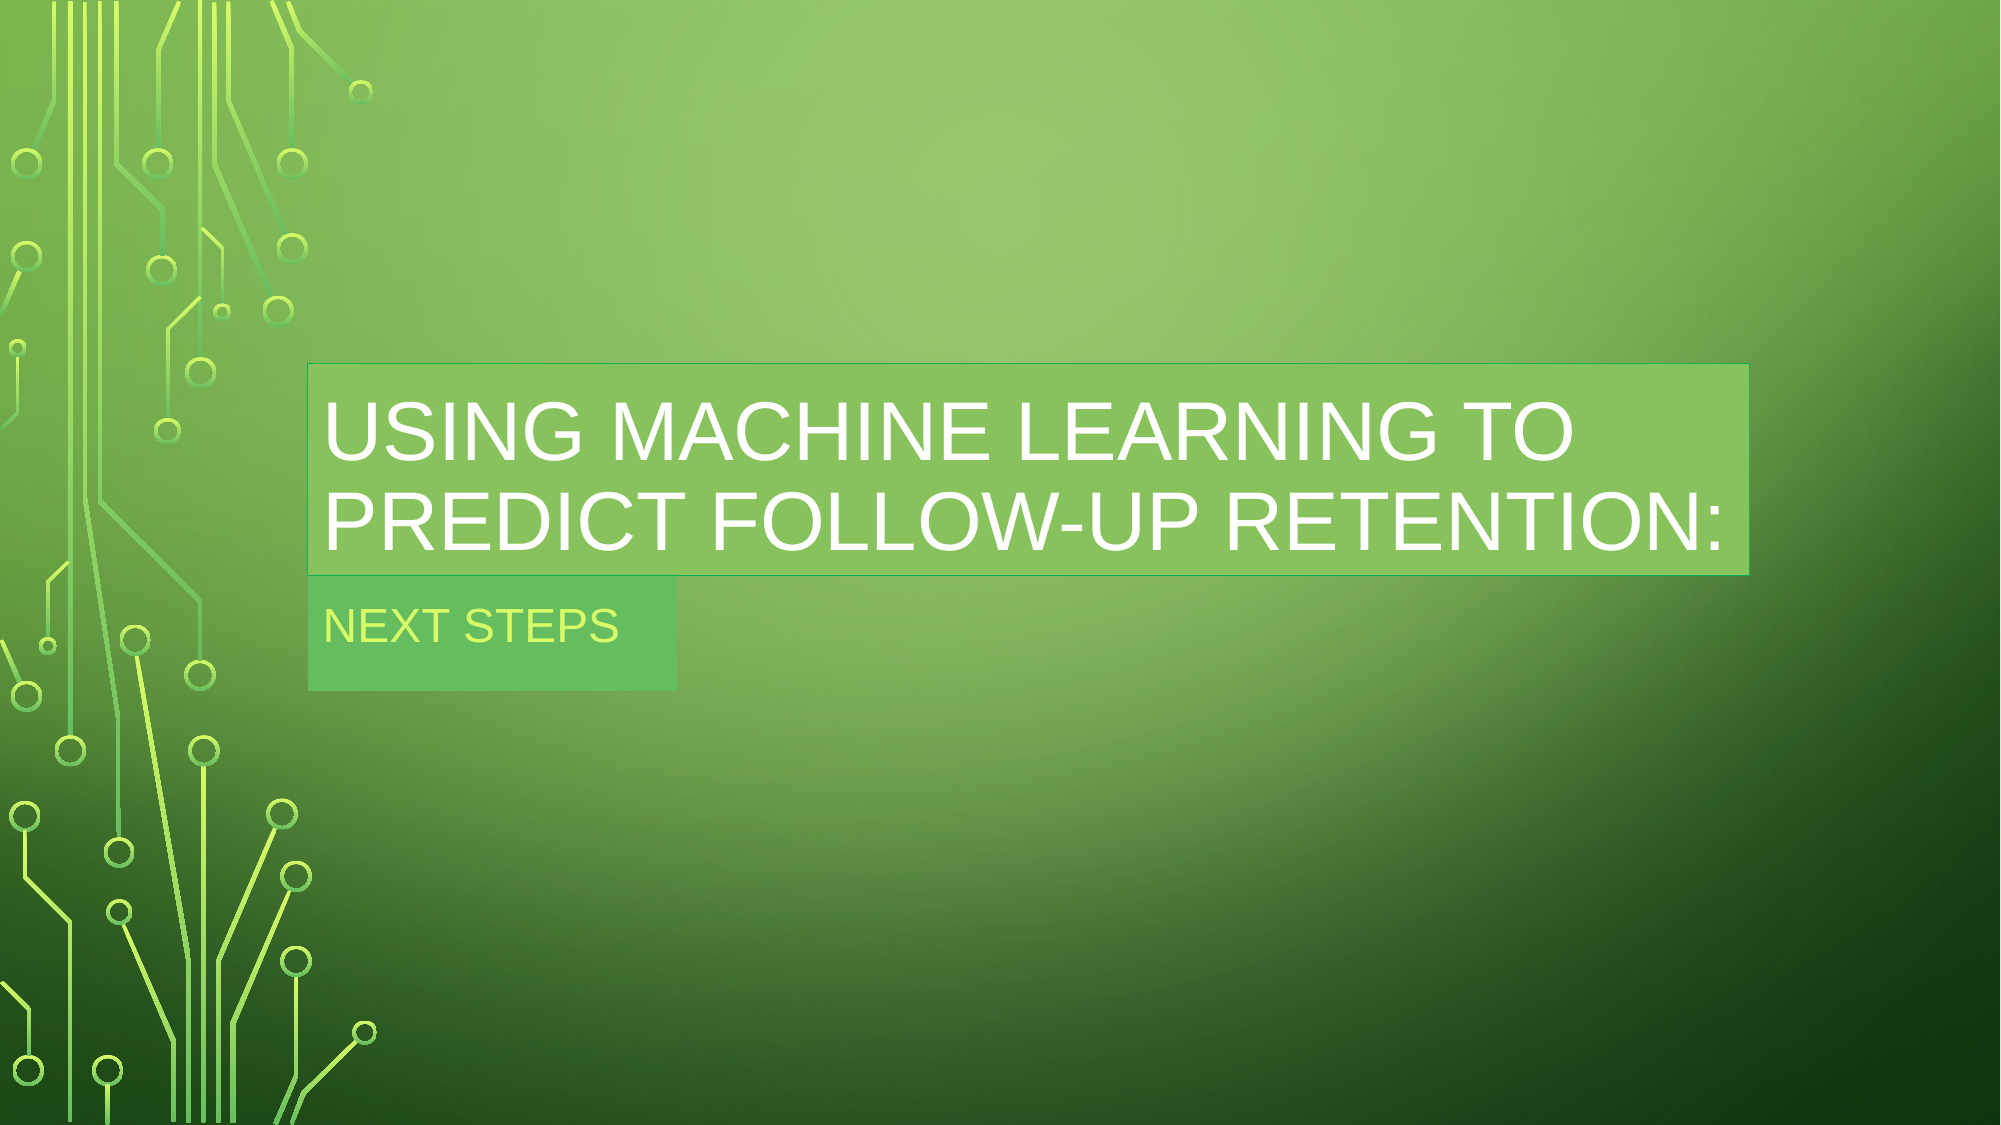

# Using Machine Learning to Predict Follow-up Retention:
Next Steps